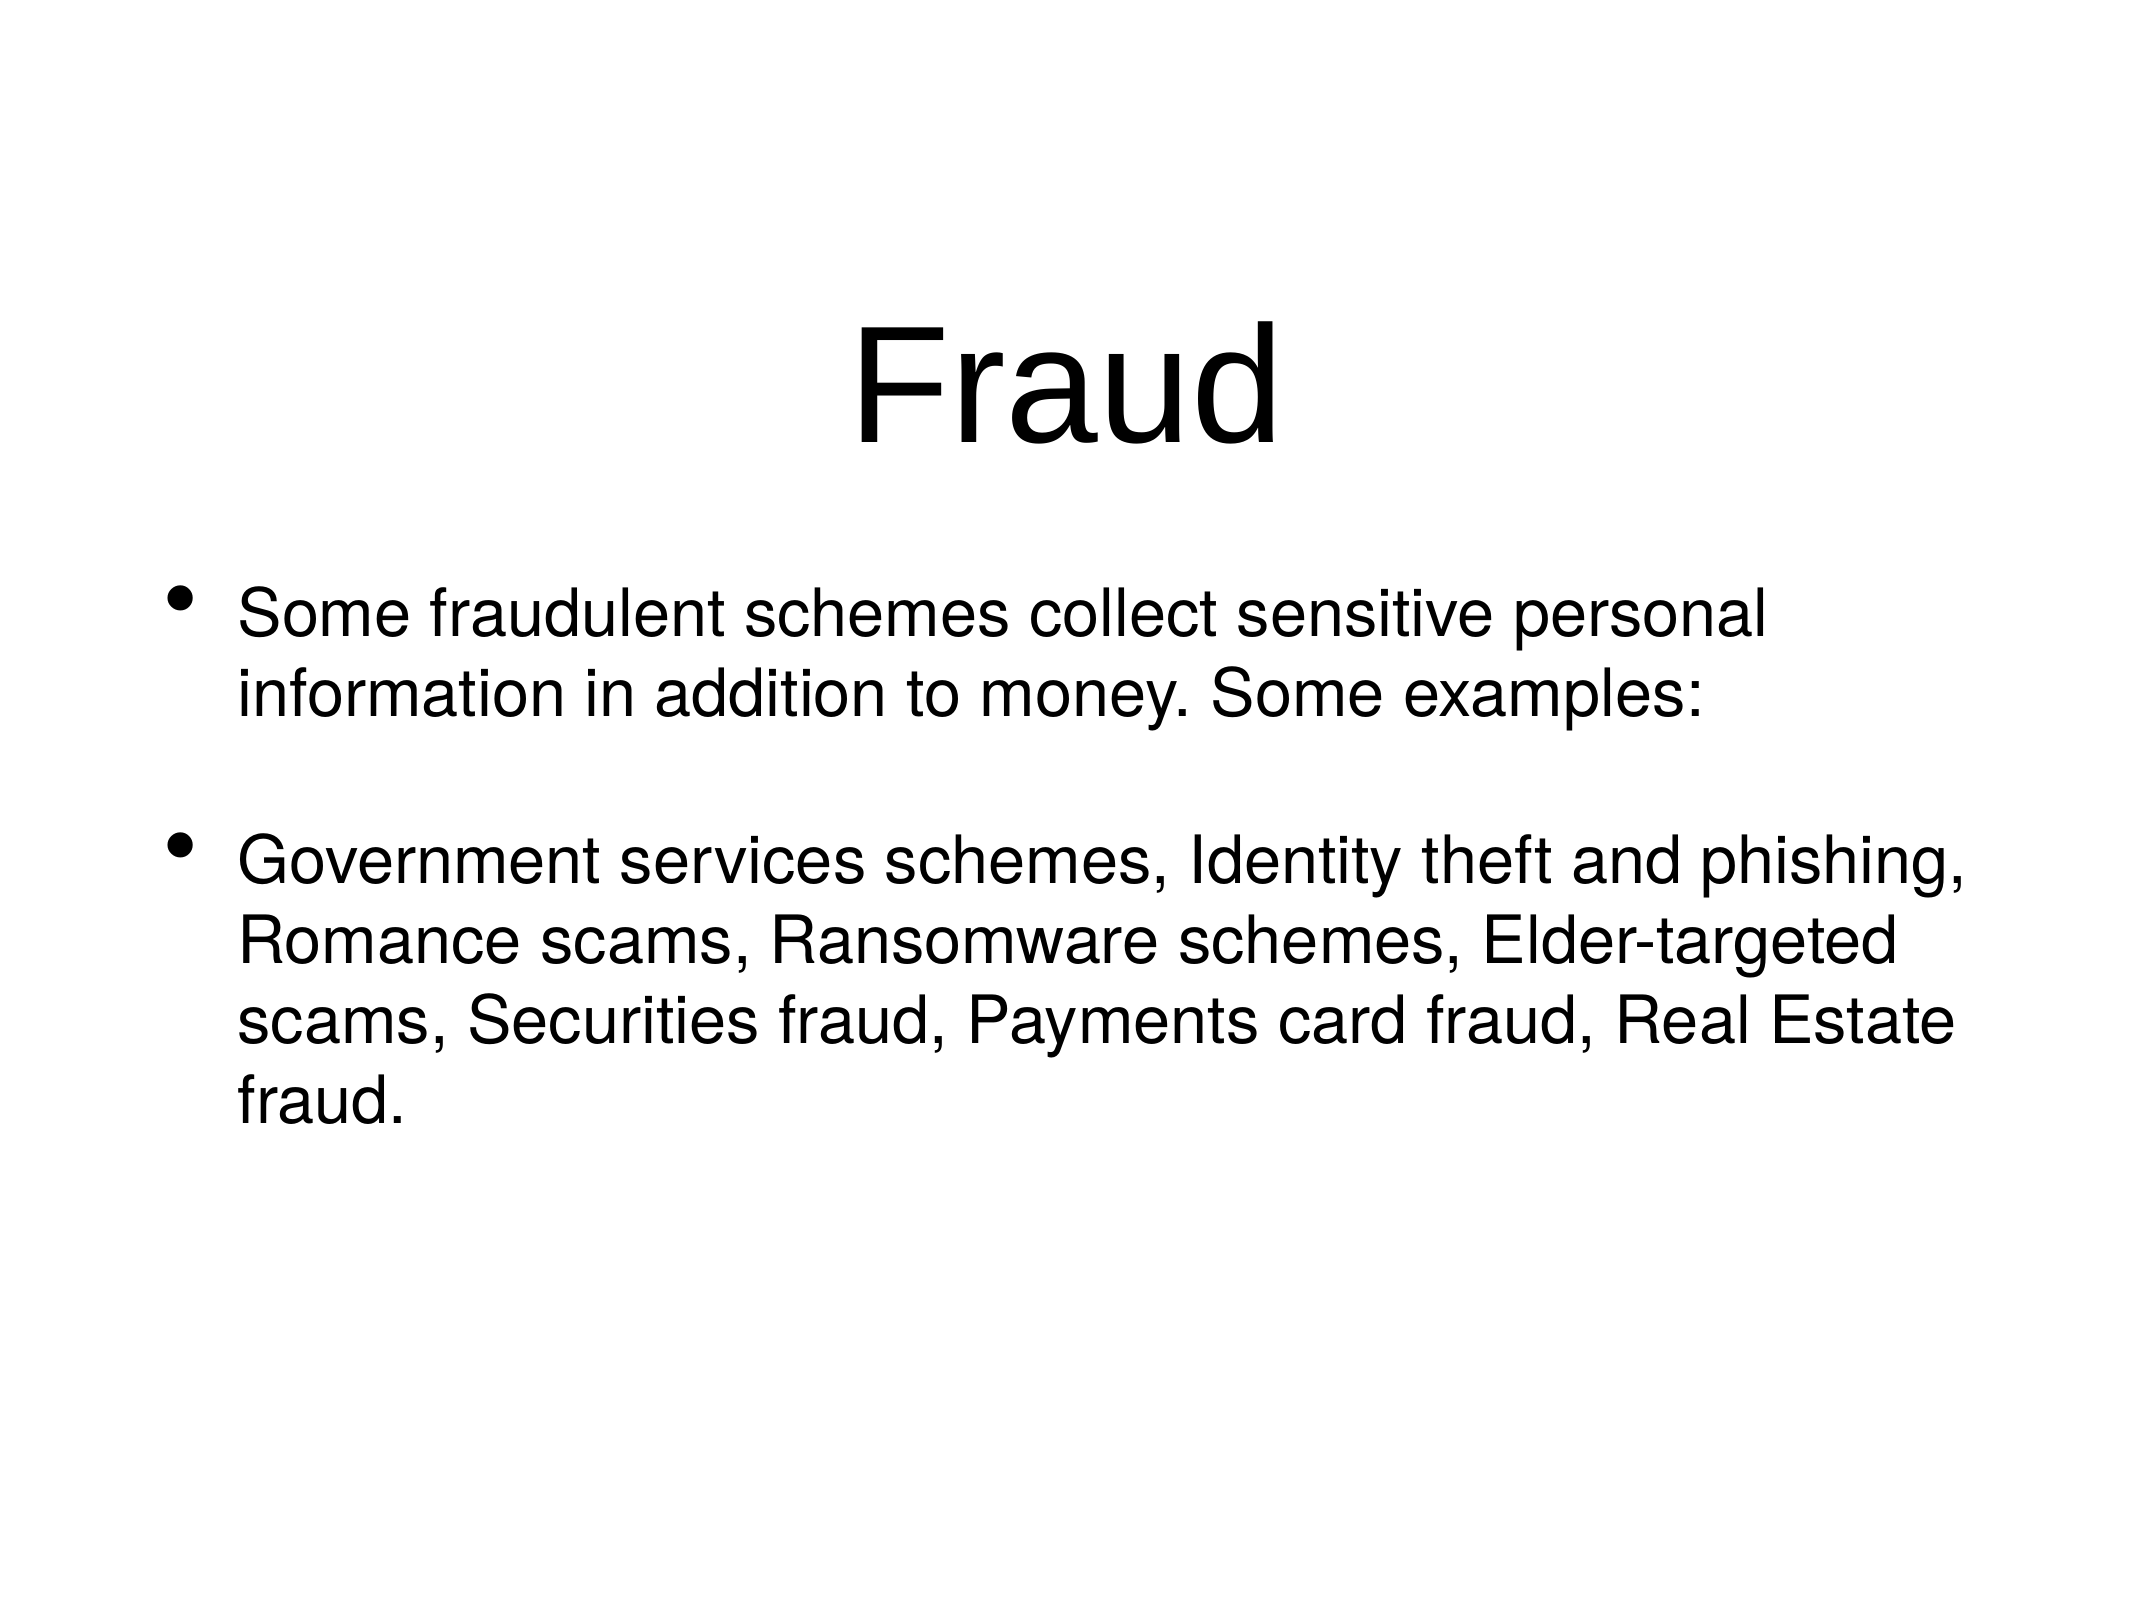

# Fraud
Some fraudulent schemes collect sensitive personal information in addition to money. Some examples:
Government services schemes, Identity theft and phishing, Romance scams, Ransomware schemes, Elder-targeted scams, Securities fraud, Payments card fraud, Real Estate fraud.